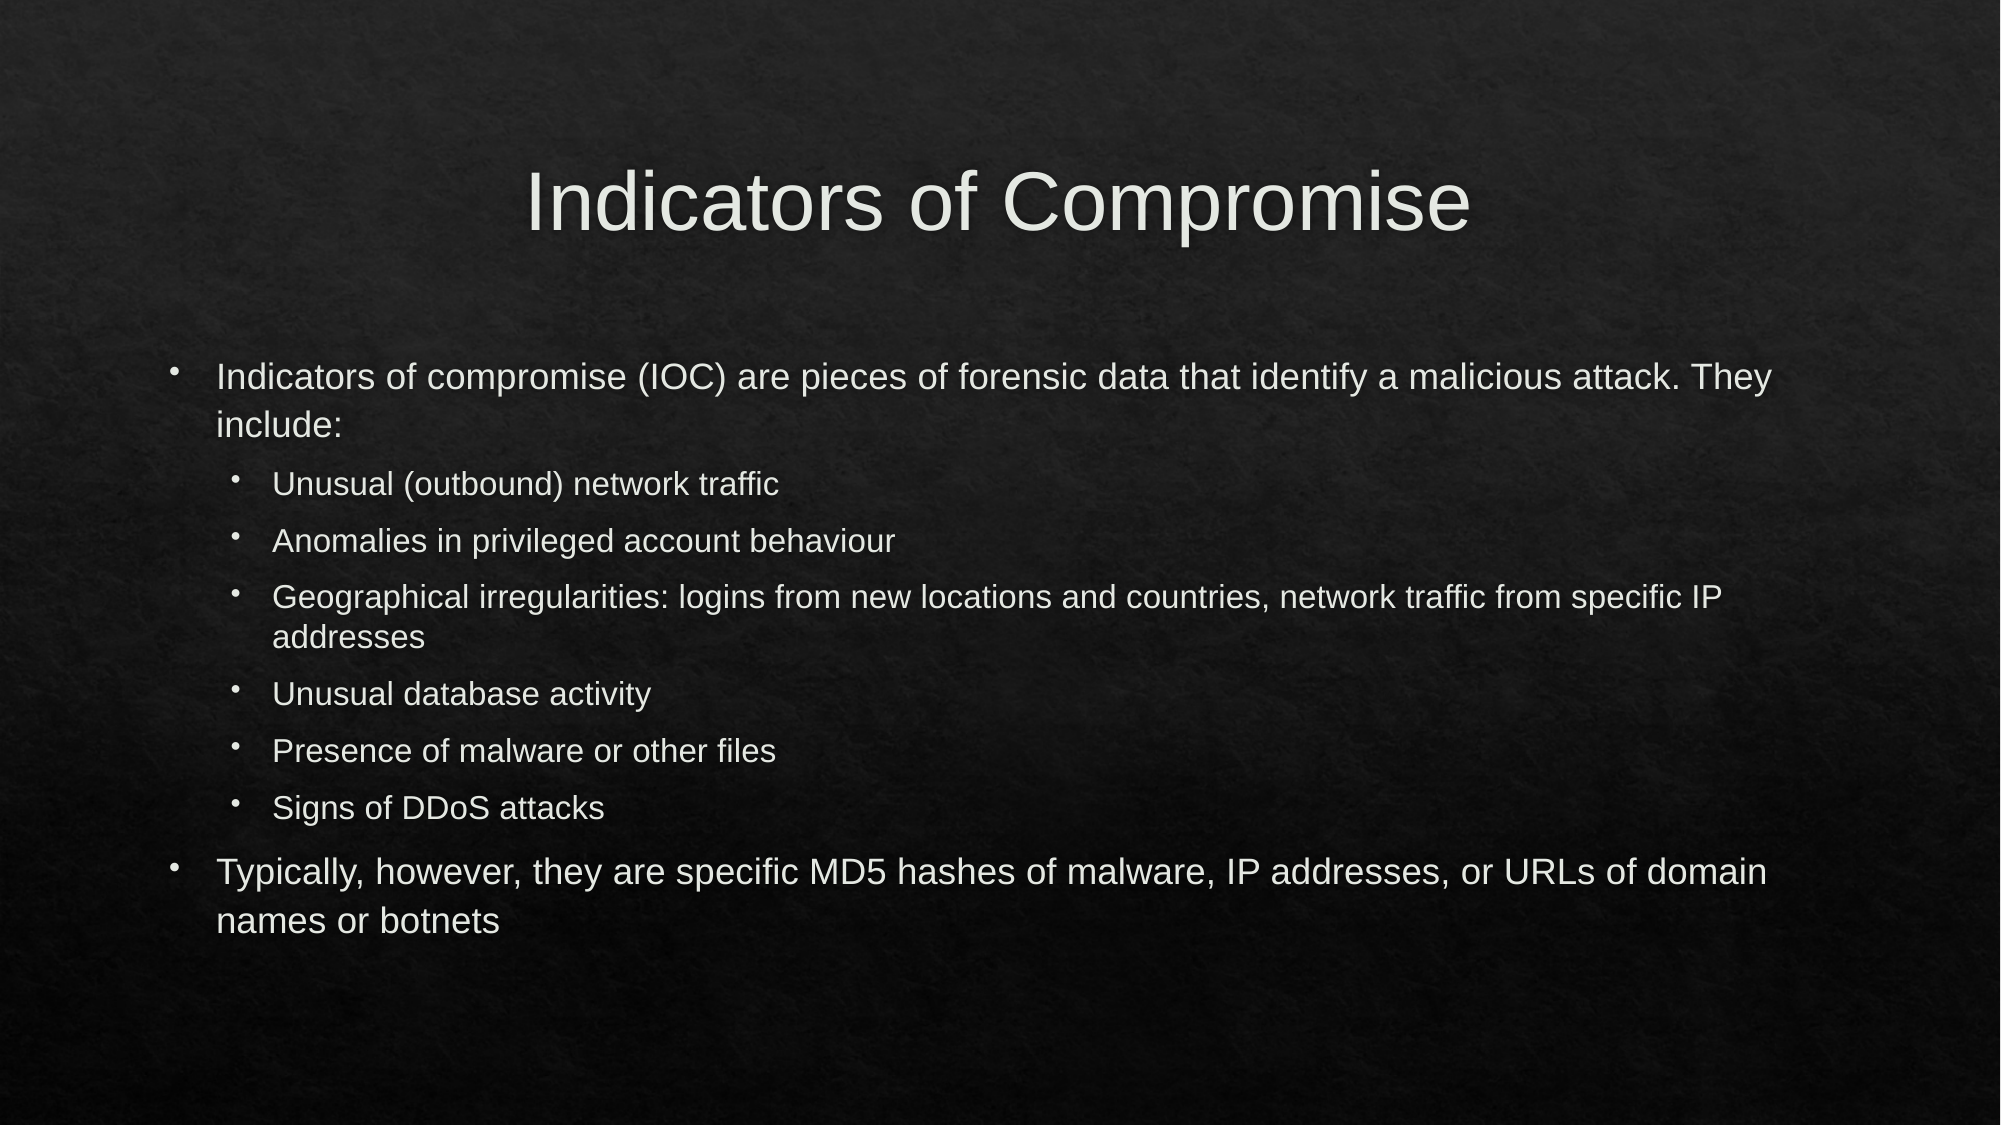

# Indicators of Compromise
Indicators of compromise (IOC) are pieces of forensic data that identify a malicious attack. They include:
Unusual (outbound) network traffic
Anomalies in privileged account behaviour
Geographical irregularities: logins from new locations and countries, network traffic from specific IP addresses
Unusual database activity
Presence of malware or other files
Signs of DDoS attacks
Typically, however, they are specific MD5 hashes of malware, IP addresses, or URLs of domain names or botnets